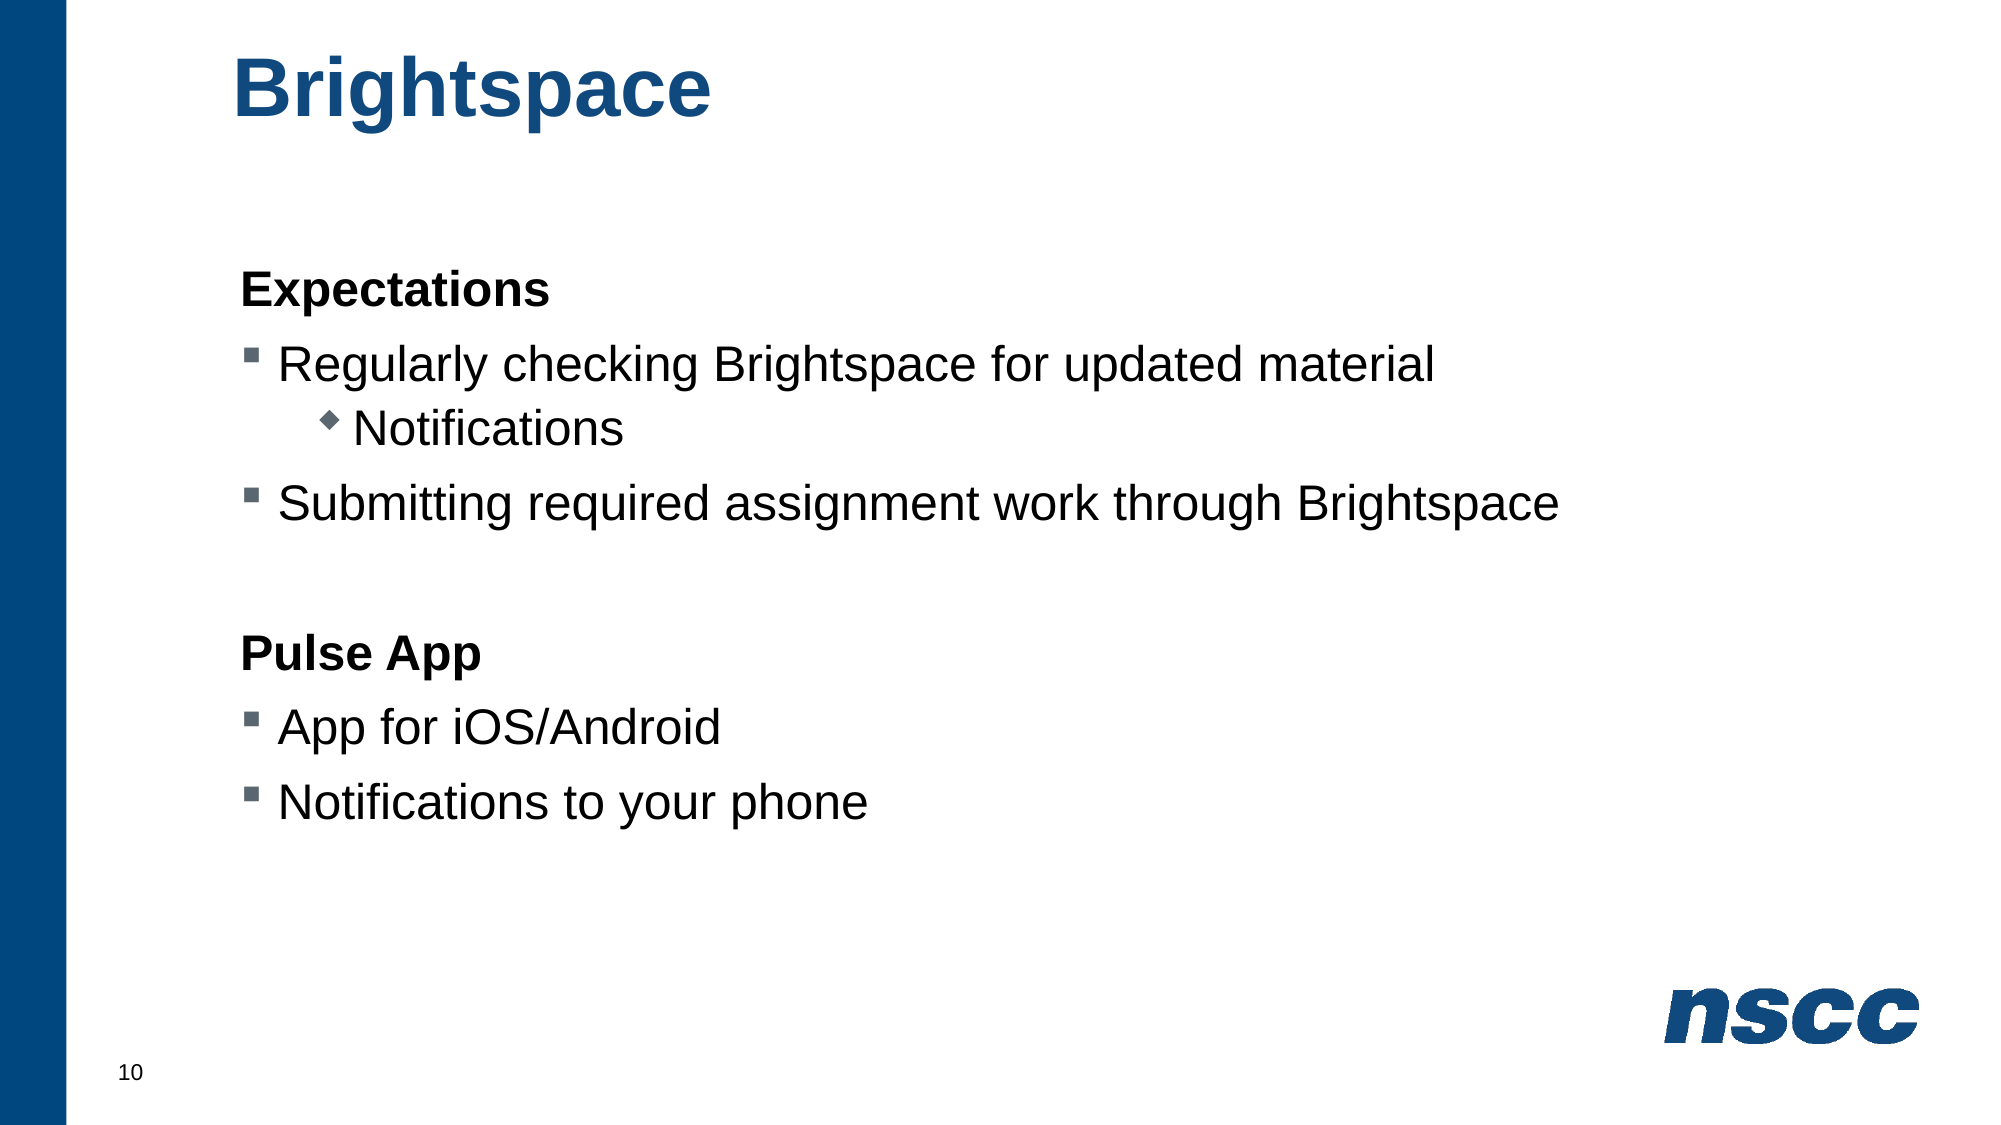

# Brightspace

Expectations
Regularly checking Brightspace for updated material
Notifications
Submitting required assignment work through Brightspace

Pulse App
App for iOS/Android
Notifications to your phone

10